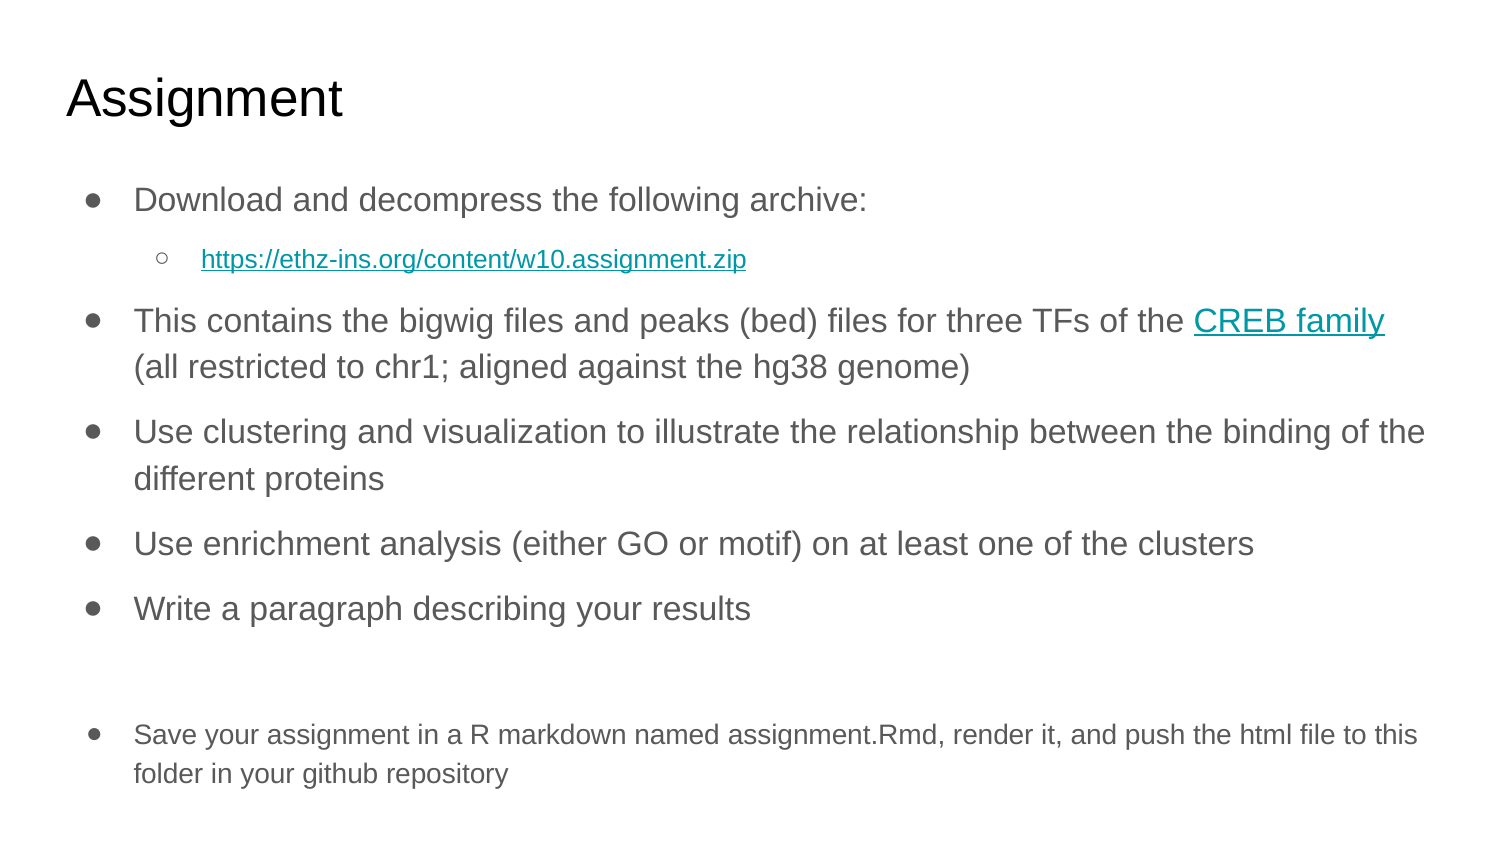

# Assignment
Download and decompress the following archive:
https://ethz-ins.org/content/w10.assignment.zip
This contains the bigwig files and peaks (bed) files for three TFs of the CREB family (all restricted to chr1; aligned against the hg38 genome)
Use clustering and visualization to illustrate the relationship between the binding of the different proteins
Use enrichment analysis (either GO or motif) on at least one of the clusters
Write a paragraph describing your results

Save your assignment in a R markdown named assignment.Rmd, render it, and push the html file to this folder in your github repository